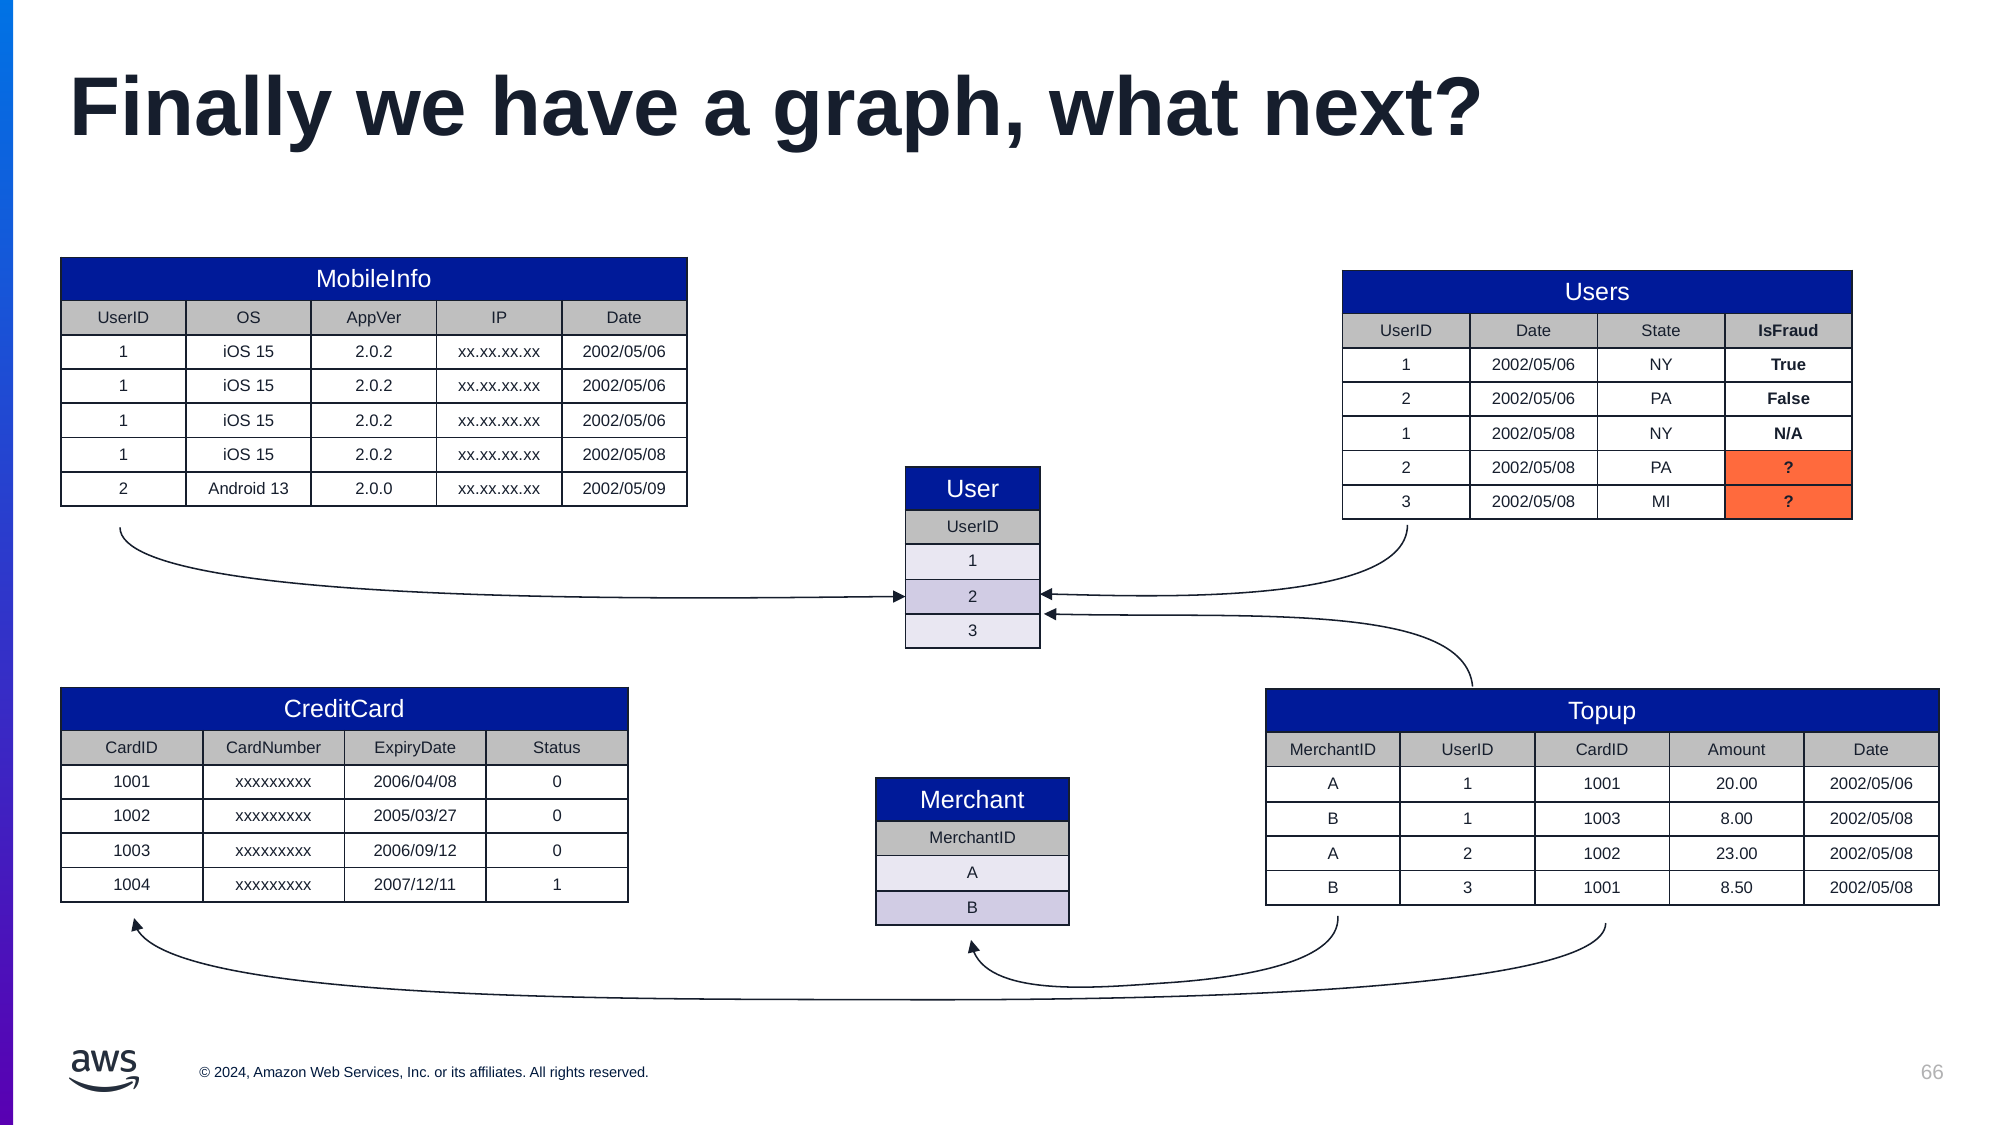

# Finally we have a graph, what next?
| MobileInfo |  |  |  |  |
| --- | --- | --- | --- | --- |
| UserID | OS | AppVer | IP | Date |
| 1 | iOS 15 | 2.0.2 | xx.xx.xx.xx | 2002/05/06 |
| 1 | iOS 15 | 2.0.2 | xx.xx.xx.xx | 2002/05/06 |
| 1 | iOS 15 | 2.0.2 | xx.xx.xx.xx | 2002/05/06 |
| 1 | iOS 15 | 2.0.2 | xx.xx.xx.xx | 2002/05/08 |
| 2 | Android 13 | 2.0.0 | xx.xx.xx.xx | 2002/05/09 |
| Users |  |  |  |
| --- | --- | --- | --- |
| UserID | Date | State | IsFraud |
| 1 | 2002/05/06 | NY | True |
| 2 | 2002/05/06 | PA | False |
| 1 | 2002/05/08 | NY | N/A |
| 2 | 2002/05/08 | PA | ? |
| 3 | 2002/05/08 | MI | ? |

| User |
| --- |
| UserID |
| 1 |
| 2 |
| 3 |

| CreditCard |  |  |  |
| --- | --- | --- | --- |
| CardID | CardNumber | ExpiryDate | Status |
| 1001 | xxxxxxxxx | 2006/04/08 | 0 |
| 1002 | xxxxxxxxx | 2005/03/27 | 0 |
| 1003 | xxxxxxxxx | 2006/09/12 | 0 |
| 1004 | xxxxxxxxx | 2007/12/11 | 1 |
| Topup |  |  |  |  |
| --- | --- | --- | --- | --- |
| MerchantID | UserID | CardID | Amount | Date |
| A | 1 | 1001 | 20.00 | 2002/05/06 |
| B | 1 | 1003 | 8.00 | 2002/05/08 |
| A | 2 | 1002 | 23.00 | 2002/05/08 |
| B | 3 | 1001 | 8.50 | 2002/05/08 |
| Merchant |
| --- |
| MerchantID |
| A |
| B |

66